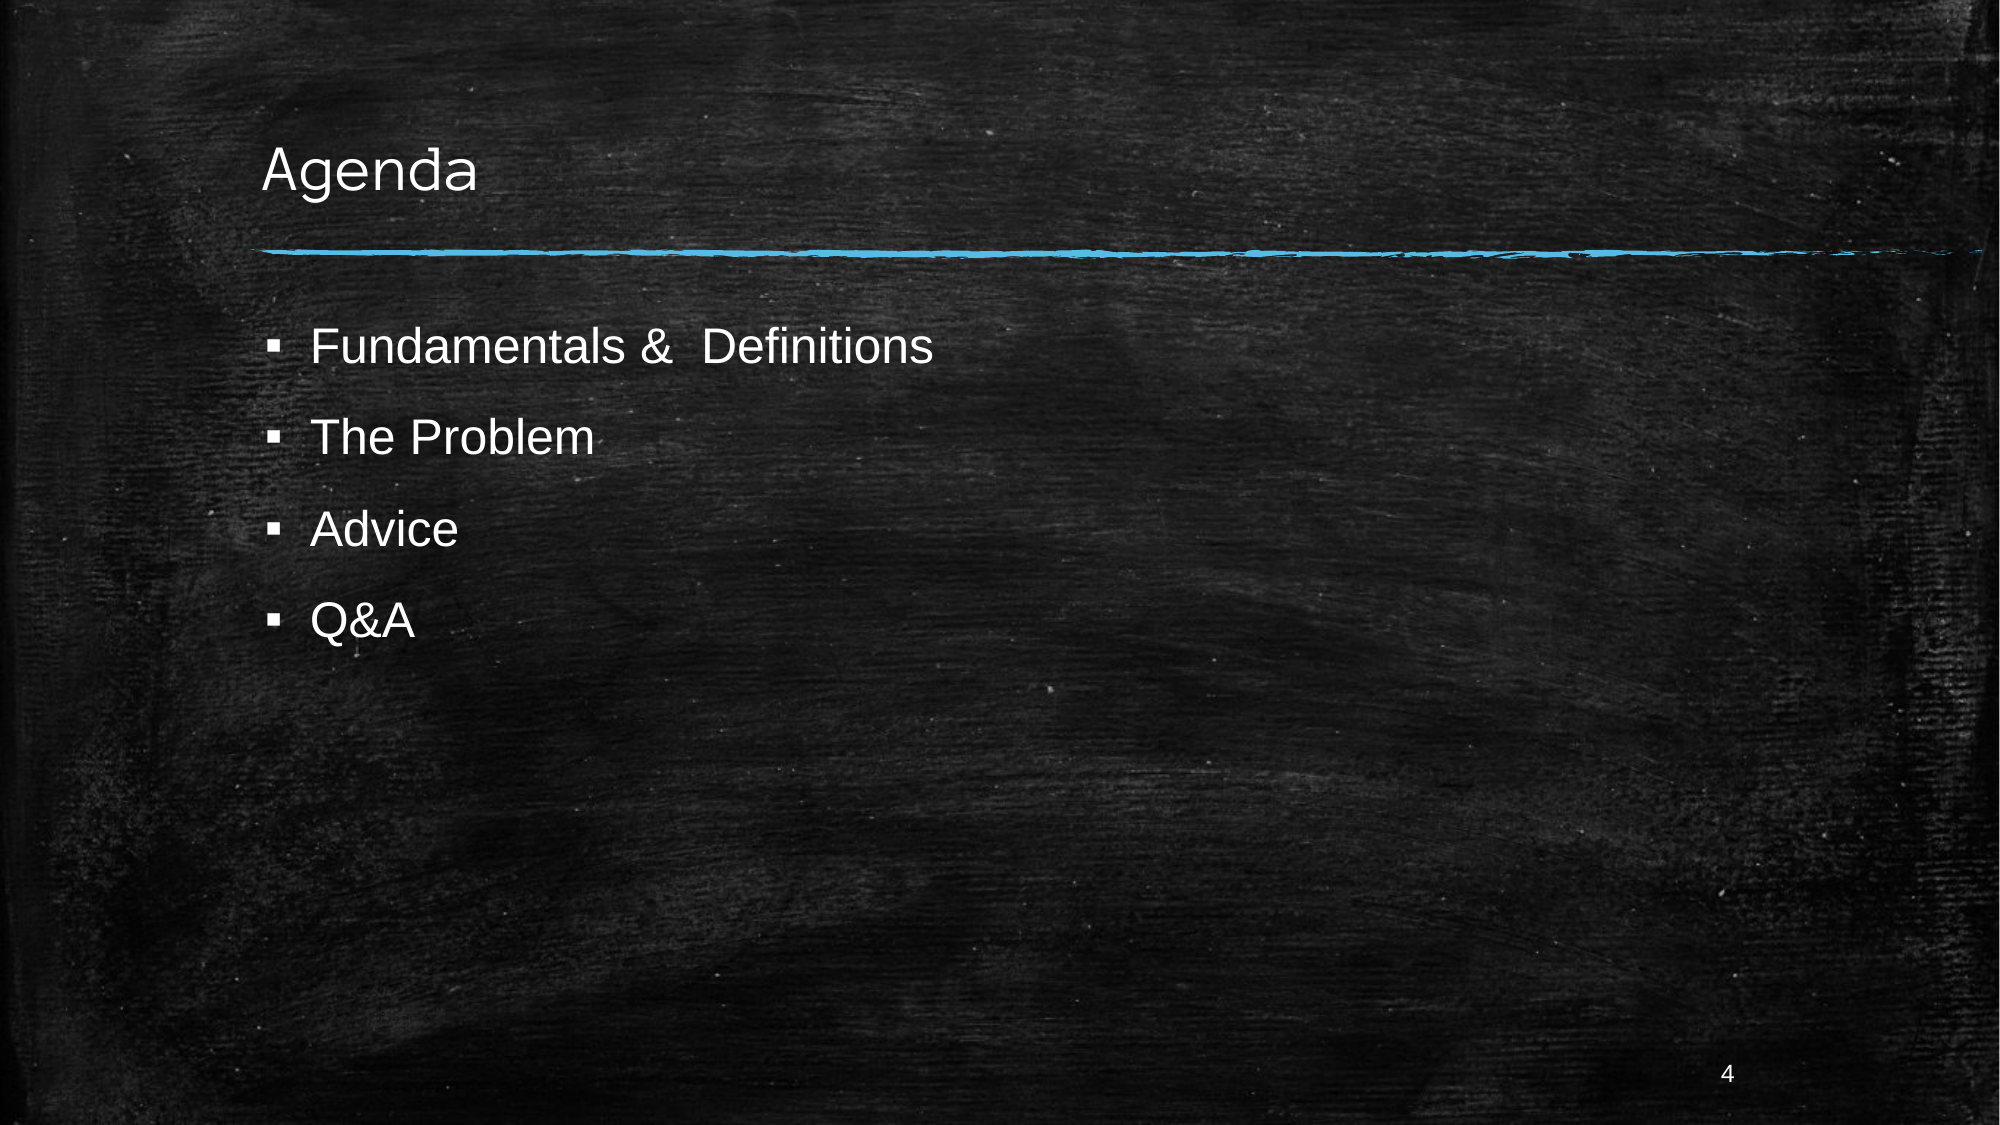

# Agenda
Fundamentals &  Definitions
The Problem
Advice
Q&A
4